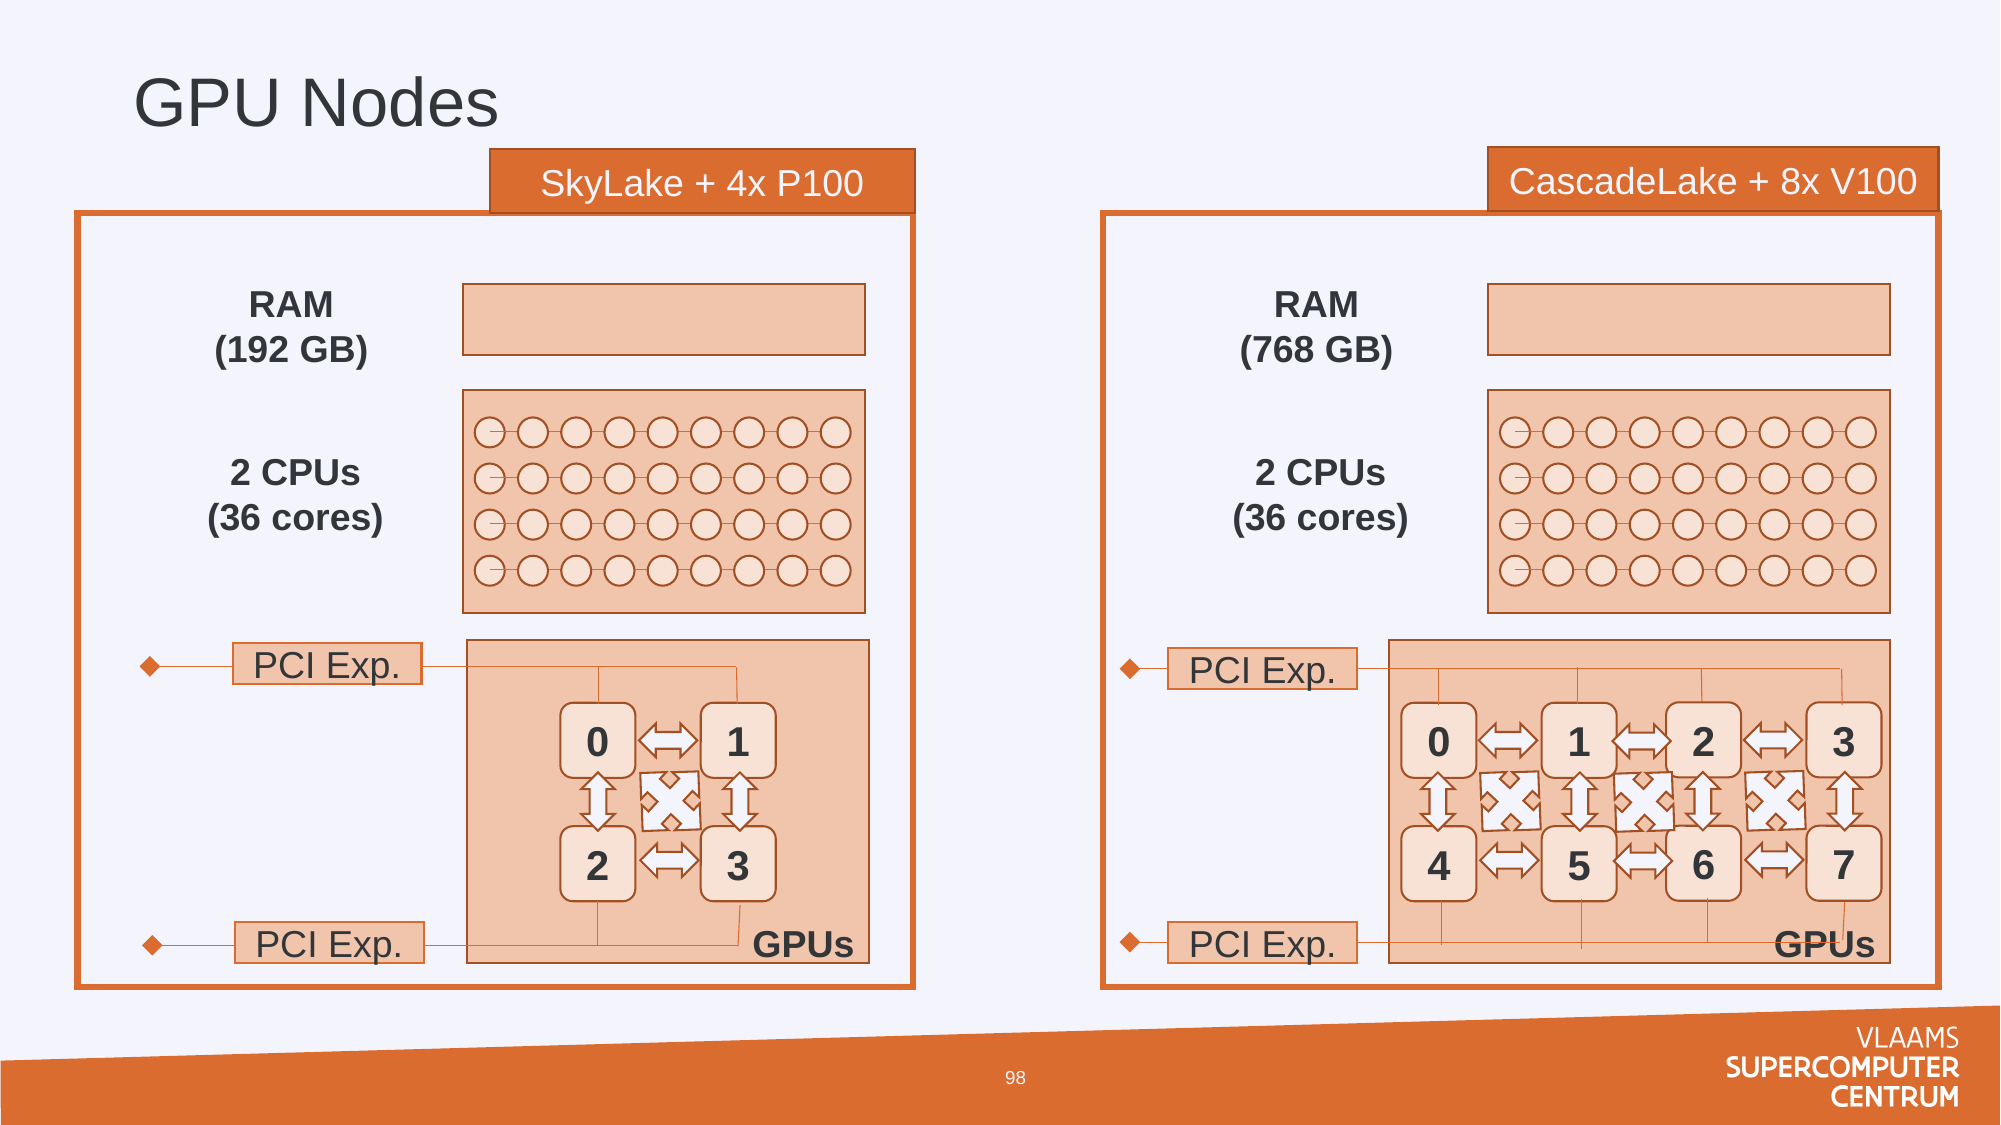

# GPU Nodes
CascadeLake + 8x V100

RAM
(768 GB)

2 CPUs
(36 cores)

0
1
4
5
GPUs
PCI Exp.
PCI Exp.
2
3

6
7
SkyLake + 4x P100

RAM
(192 GB)

2 CPUs
(36 cores)

0
1
2
3
GPUs
PCI Exp.
PCI Exp.

98